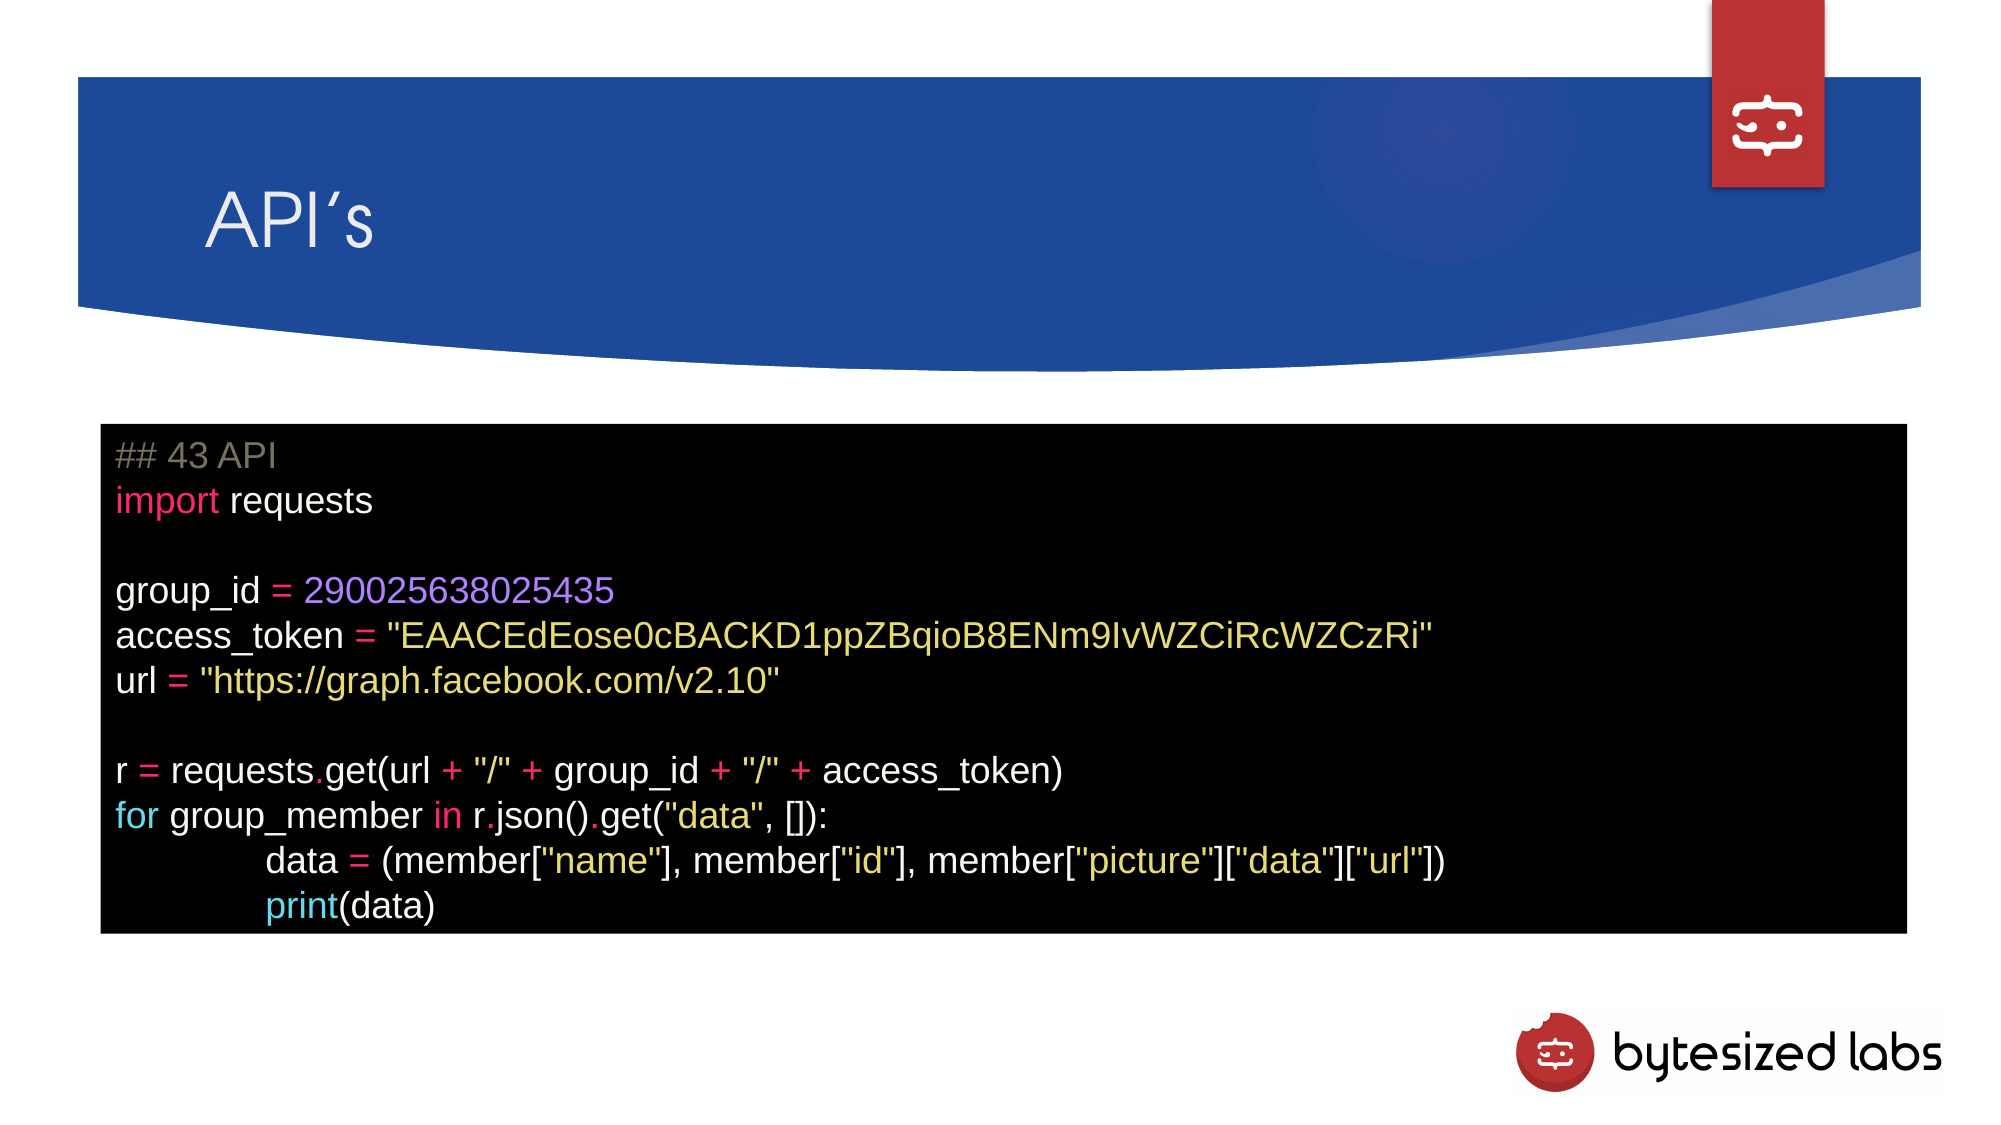

# API’s
## 43 API
import requests

group_id = 290025638025435
access_token = "EAACEdEose0cBACKD1ppZBqioB8ENm9IvWZCiRcWZCzRi"
url = "https://graph.facebook.com/v2.10"

r = requests.get(url + "/" + group_id + "/" + access_token)
for group_member in r.json().get("data", []):
	data = (member["name"], member["id"], member["picture"]["data"]["url"])
	print(data)